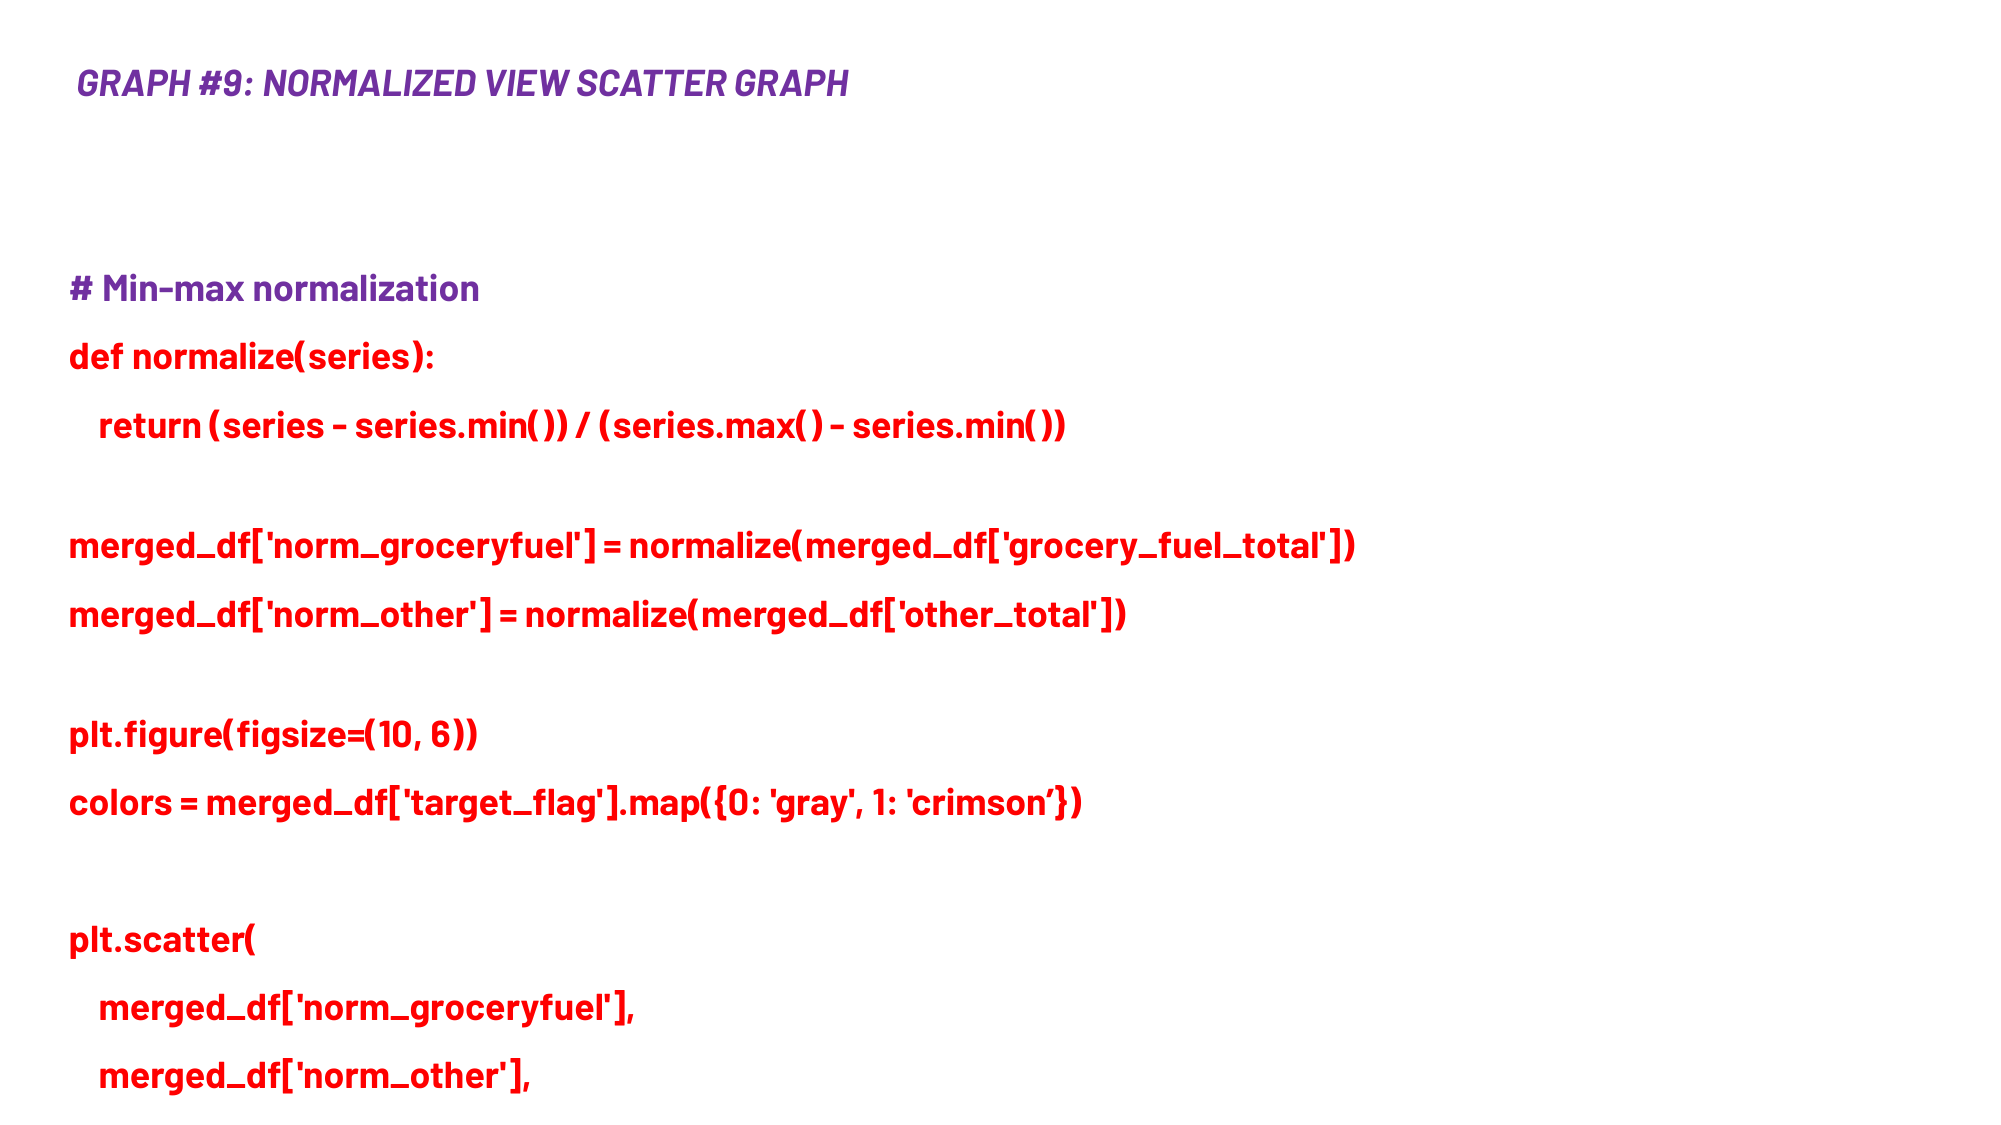

GRAPH #9: NORMALIZED VIEW SCATTER GRAPH

# Min-max normalization
def normalize(series):
    return (series - series.min()) / (series.max() - series.min())
merged_df['norm_groceryfuel'] = normalize(merged_df['grocery_fuel_total'])
merged_df['norm_other'] = normalize(merged_df['other_total'])
plt.figure(figsize=(10, 6))
colors = merged_df['target_flag'].map({0: 'gray', 1: 'crimson’})

plt.scatter(
    merged_df['norm_groceryfuel'],
    merged_df['norm_other'],